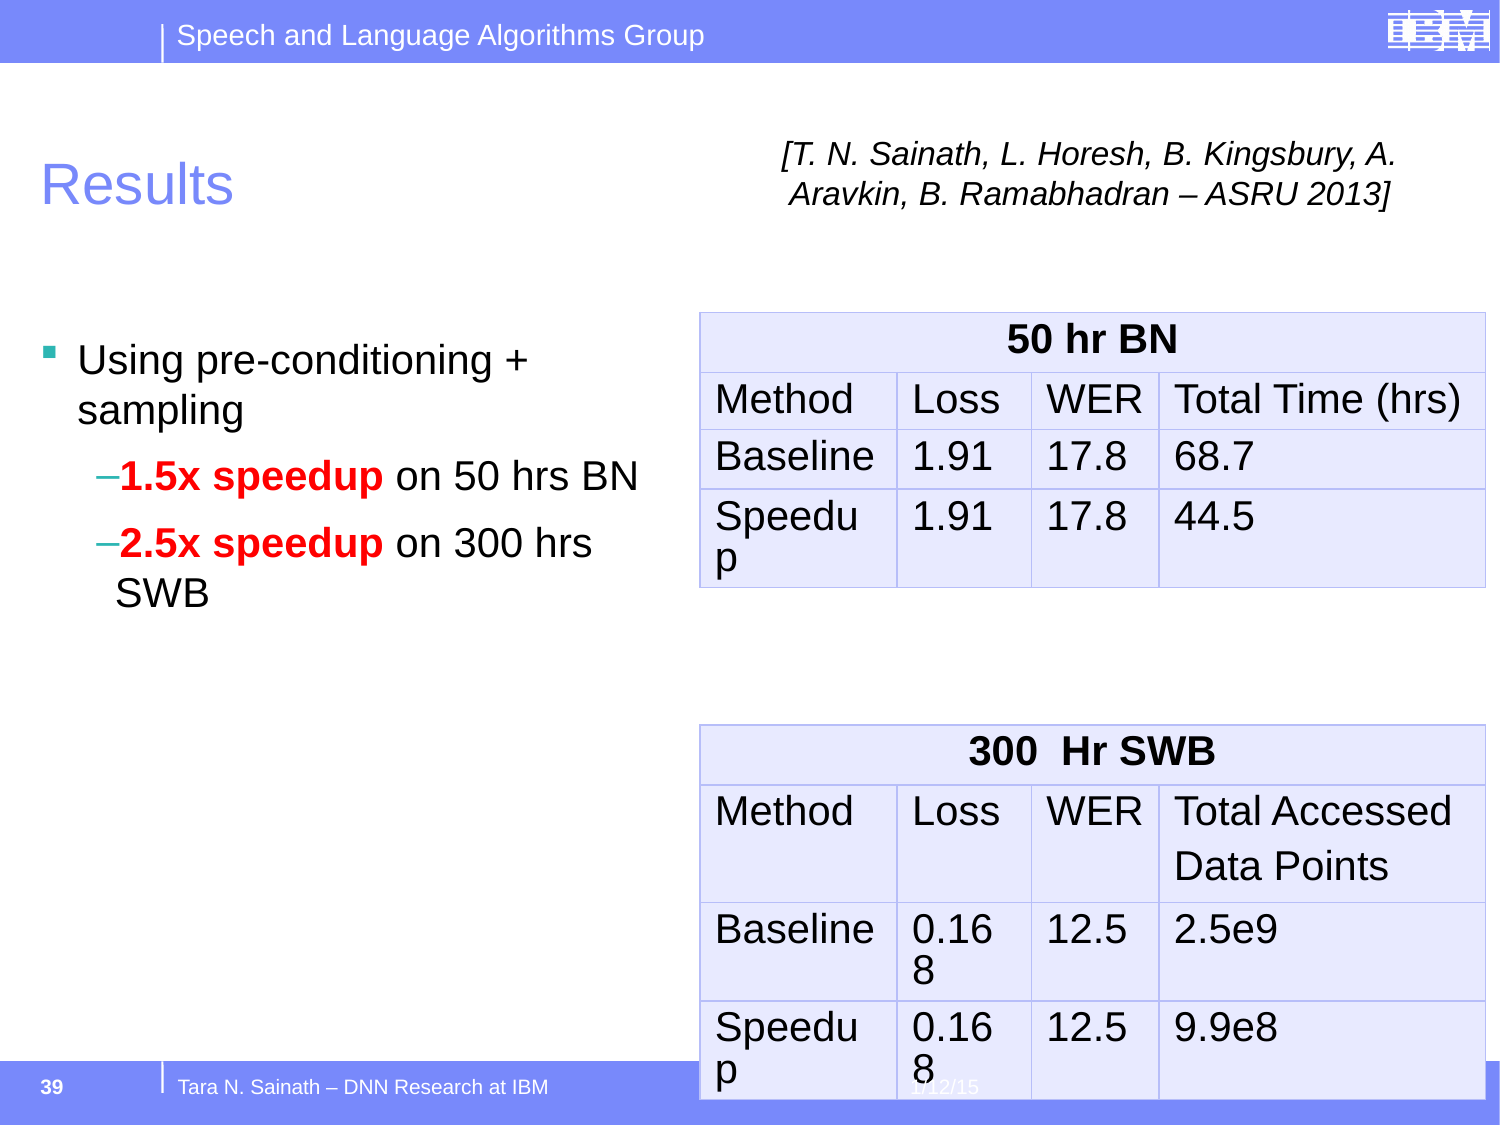

[T. N. Sainath, L. Horesh, B. Kingsbury, A. Aravkin, B. Ramabhadran – ASRU 2013]
# Results
| 50 hr BN |  |  |  |
| --- | --- | --- | --- |
| Method | Loss | WER | Total Time (hrs) |
| Baseline | 1.91 | 17.8 | 68.7 |
| Speedup | 1.91 | 17.8 | 44.5 |
Using pre-conditioning + sampling
1.5x speedup on 50 hrs BN
2.5x speedup on 300 hrs SWB
| 300 Hr SWB |  |  |  |
| --- | --- | --- | --- |
| Method | Loss | WER | Total Accessed Data Points |
| Baseline | 0.168 | 12.5 | 2.5e9 |
| Speedup | 0.168 | 12.5 | 9.9e8 |
39
Tara N. Sainath – DNN Research at IBM
1/12/15